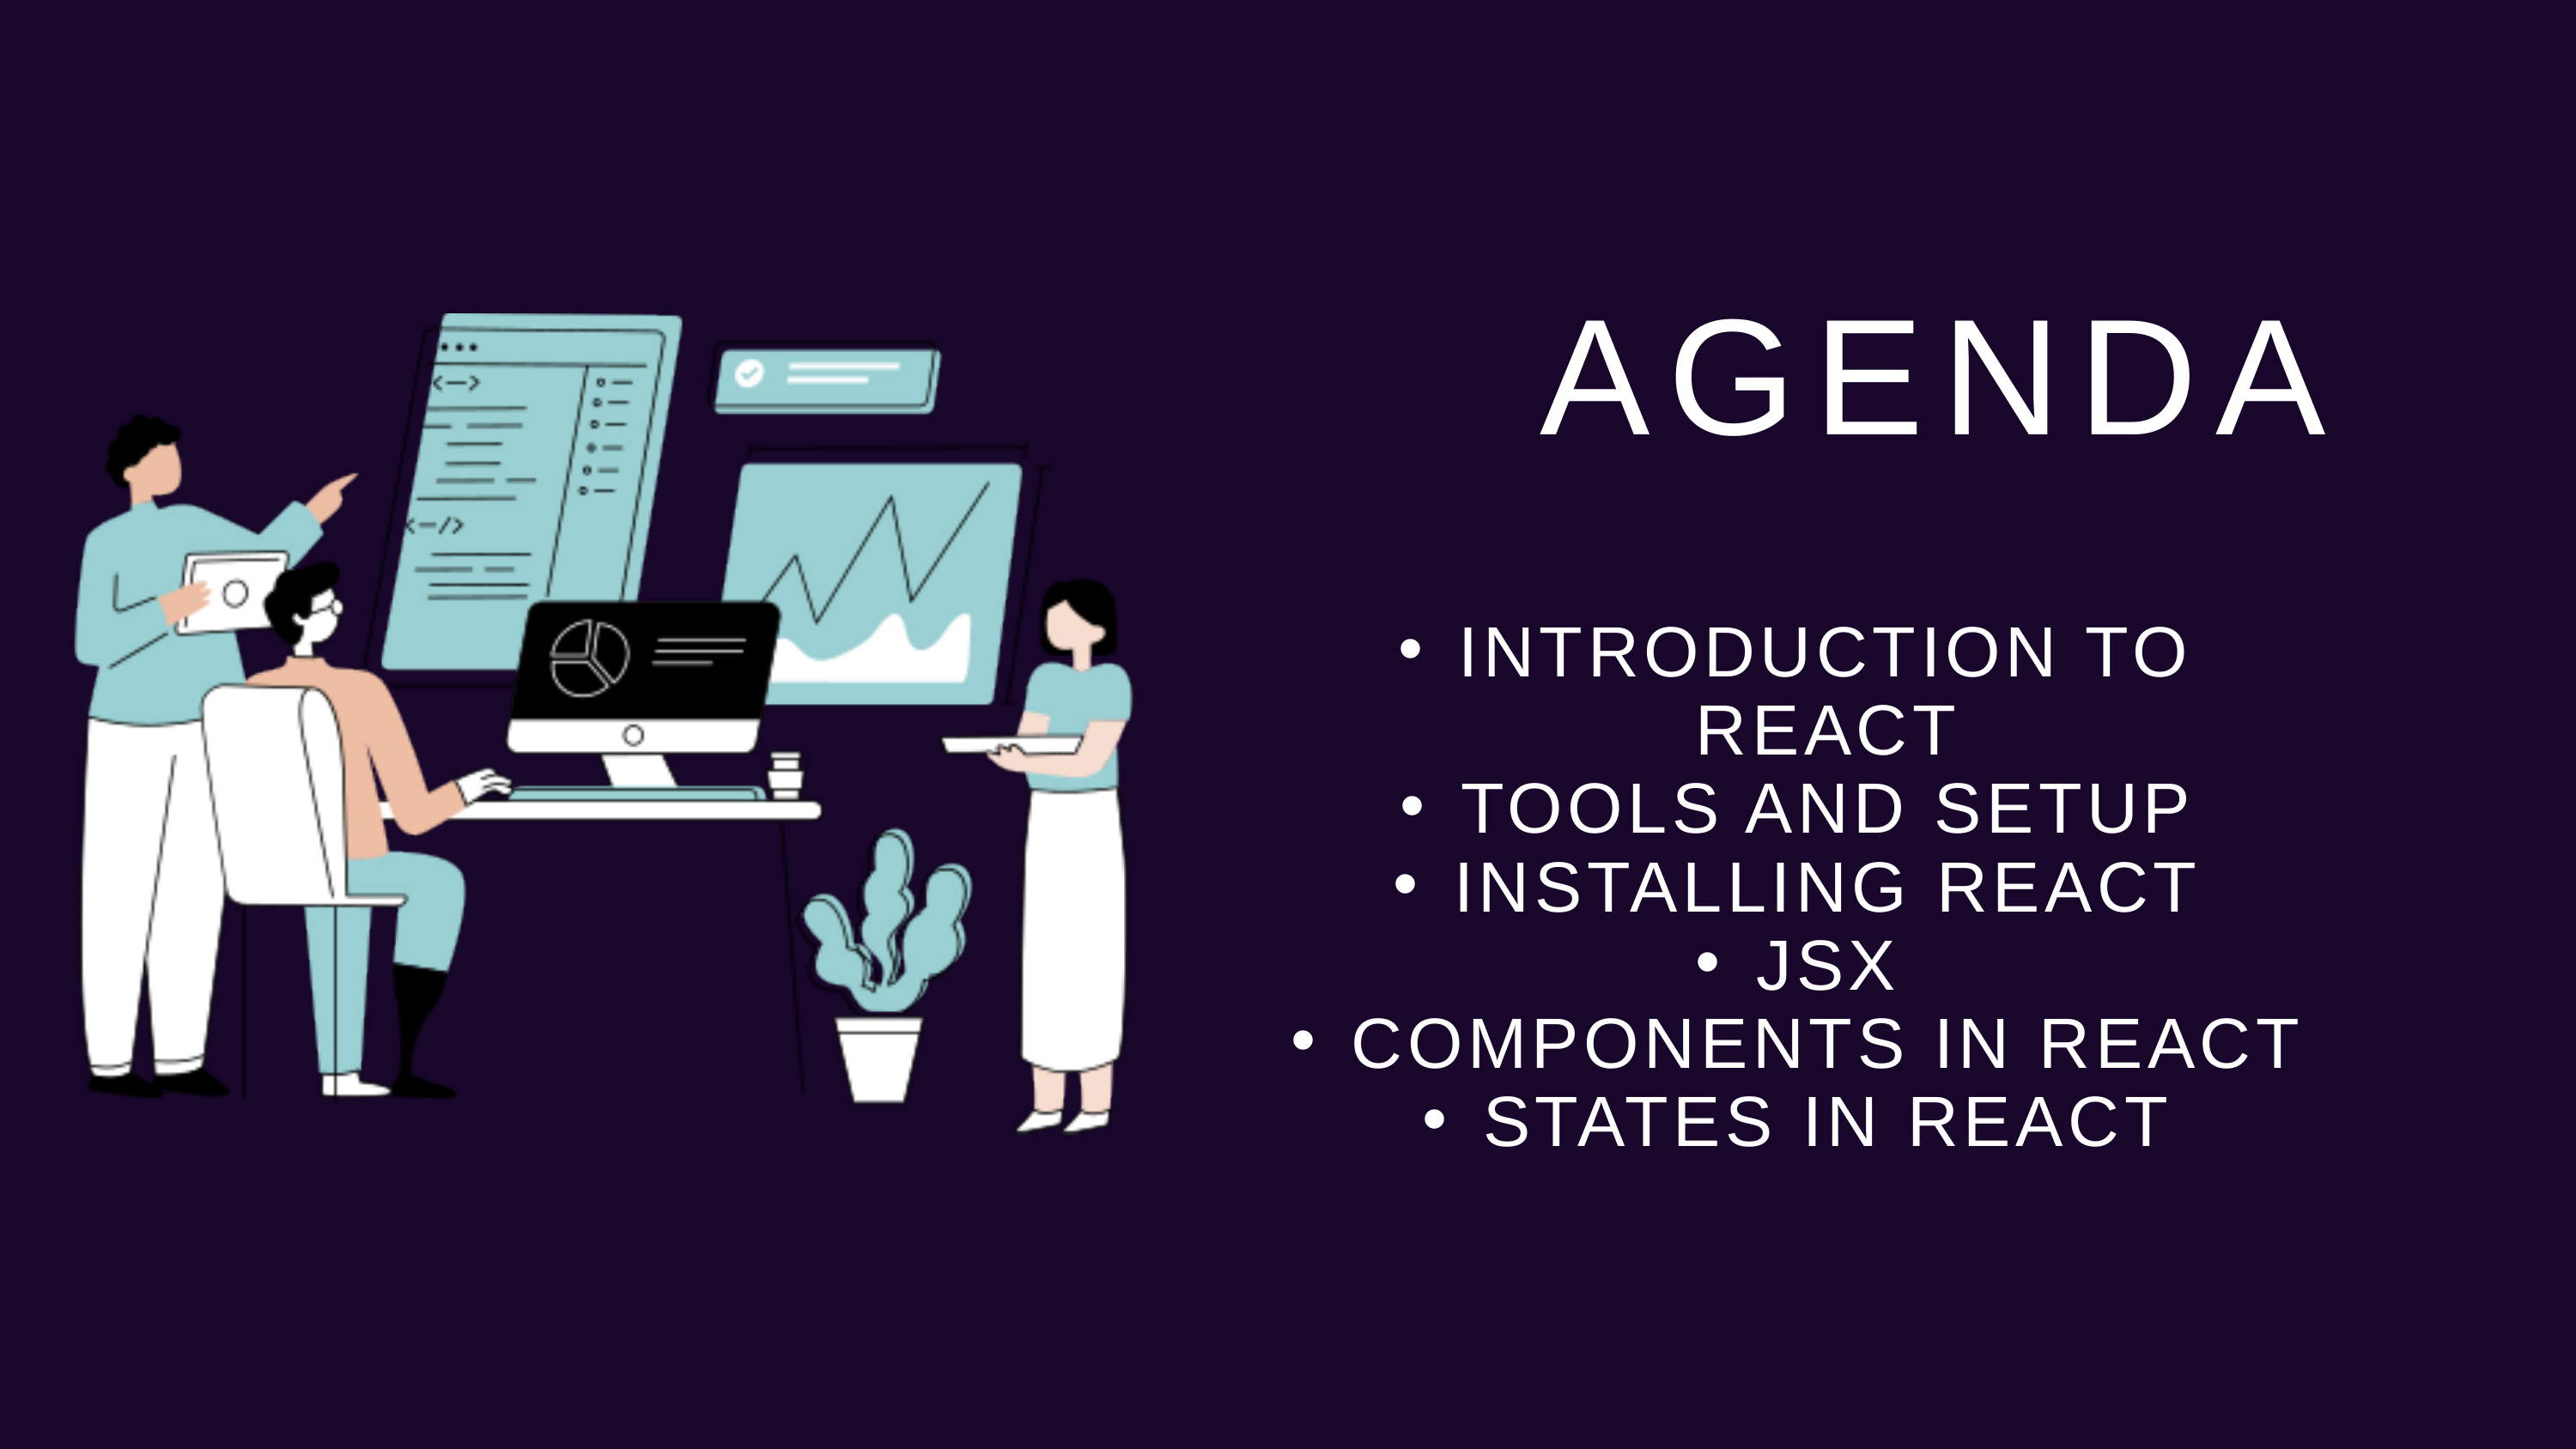

AGENDA

INTRODUCTION TO REACT
TOOLS AND SETUP
INSTALLING REACT
JSX
COMPONENTS IN REACT
STATES IN REACT